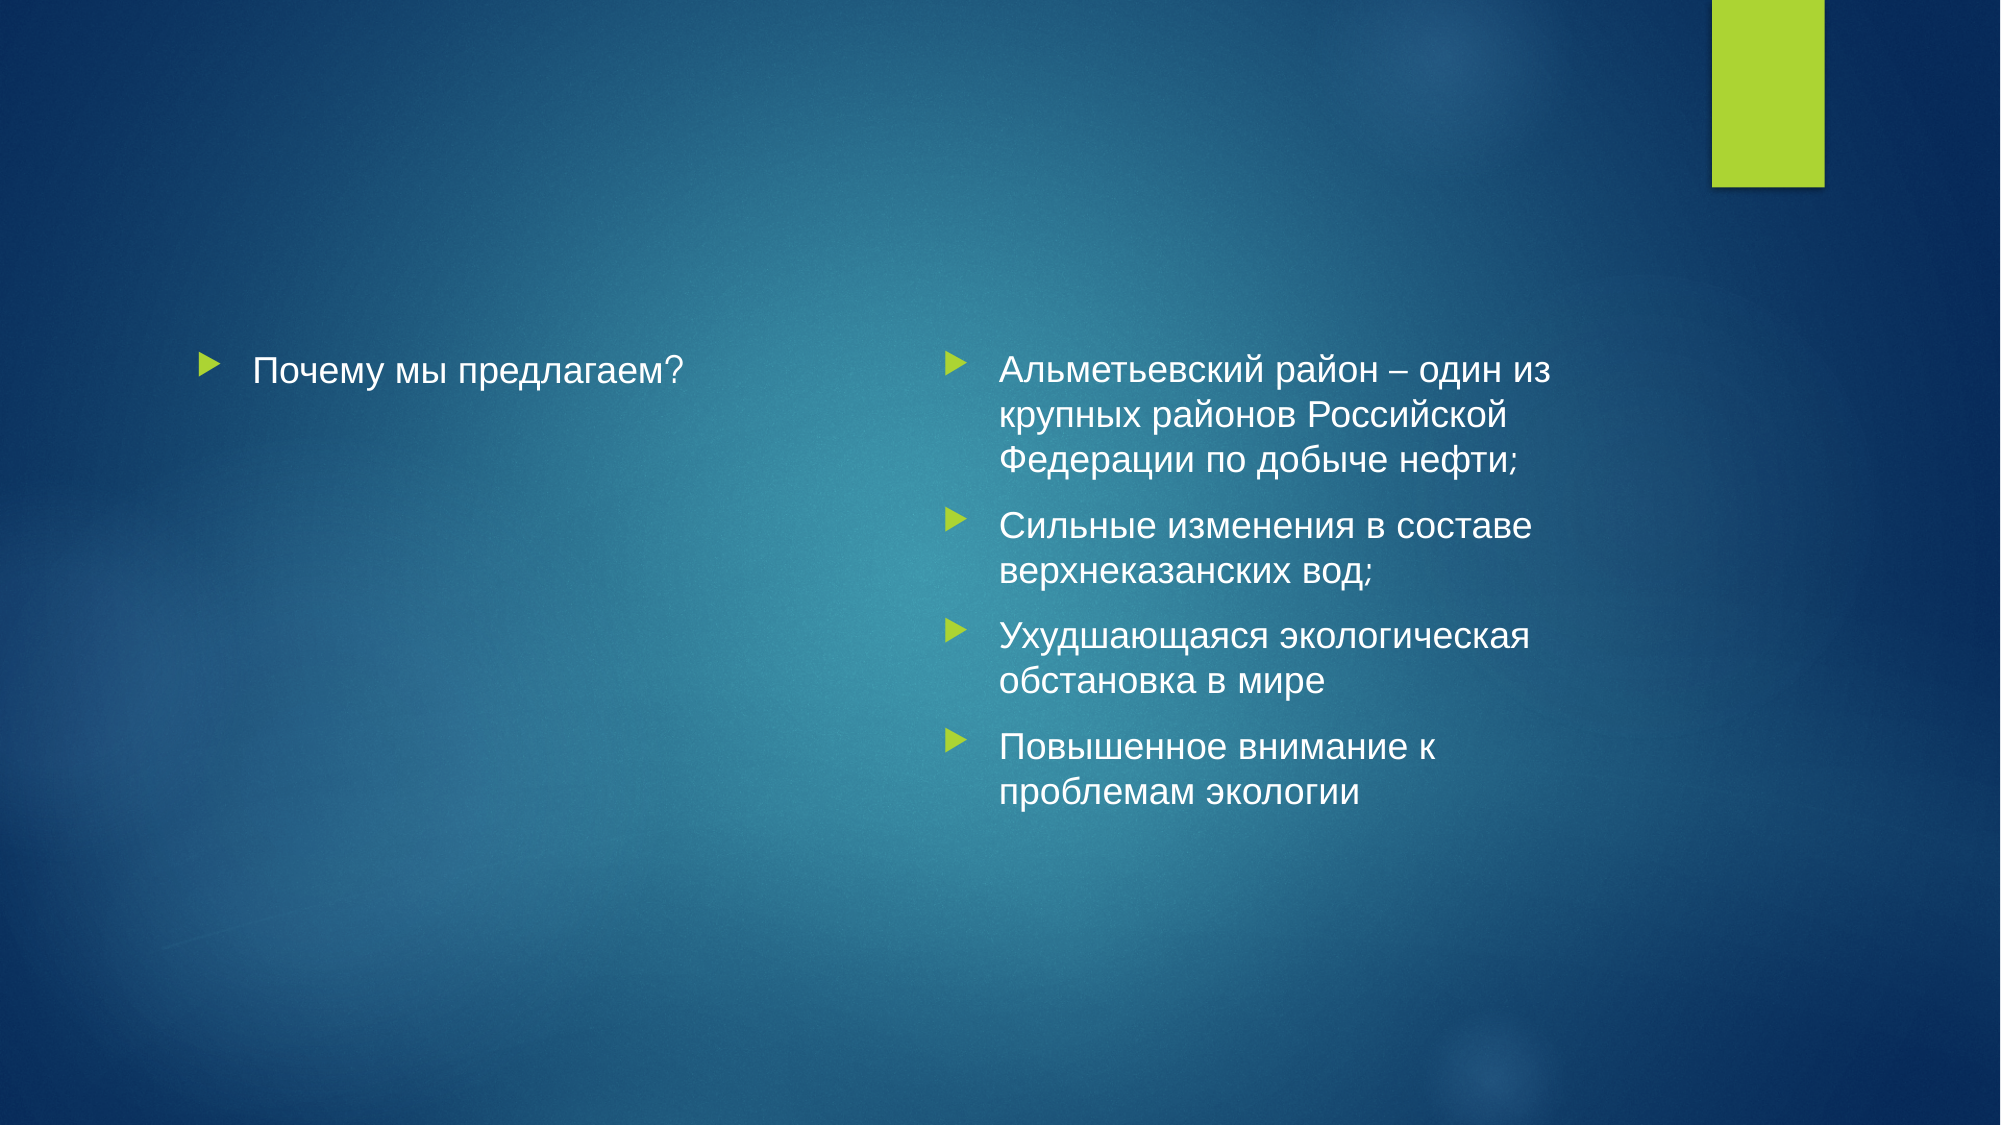

Альметьевский район – один из крупных районов Российской Федерации по добыче нефти;
Сильные изменения в составе верхнеказанских вод;
Ухудшающаяся экологическая обстановка в мире
Повышенное внимание к проблемам экологии
Почему мы предлагаем?